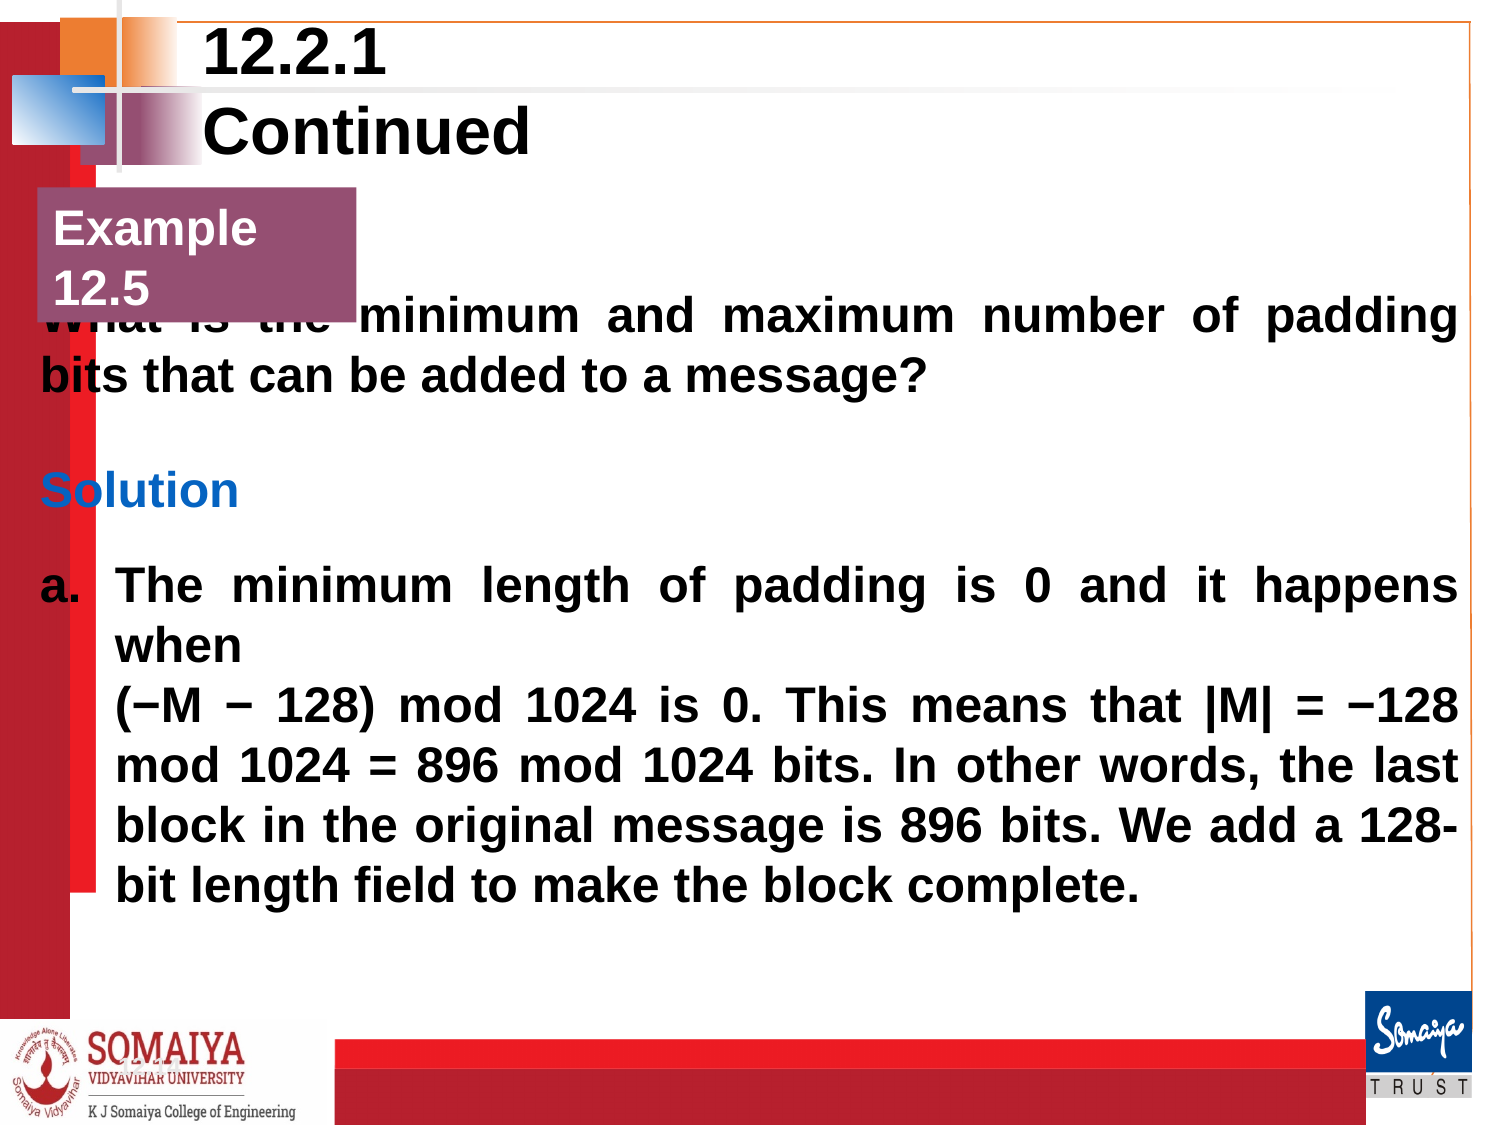

12.2.1     Continued

Example 12.5
What is the minimum and maximum number of padding bits that can be added to a message?
Solution
The minimum length of padding is 0 and it happens when
(−M − 128) mod 1024 is 0. This means that |M| = −128 mod 1024 = 896 mod 1024 bits. In other words, the last block in the original message is 896 bits. We add a 128-bit length field to make the block complete.
12.14